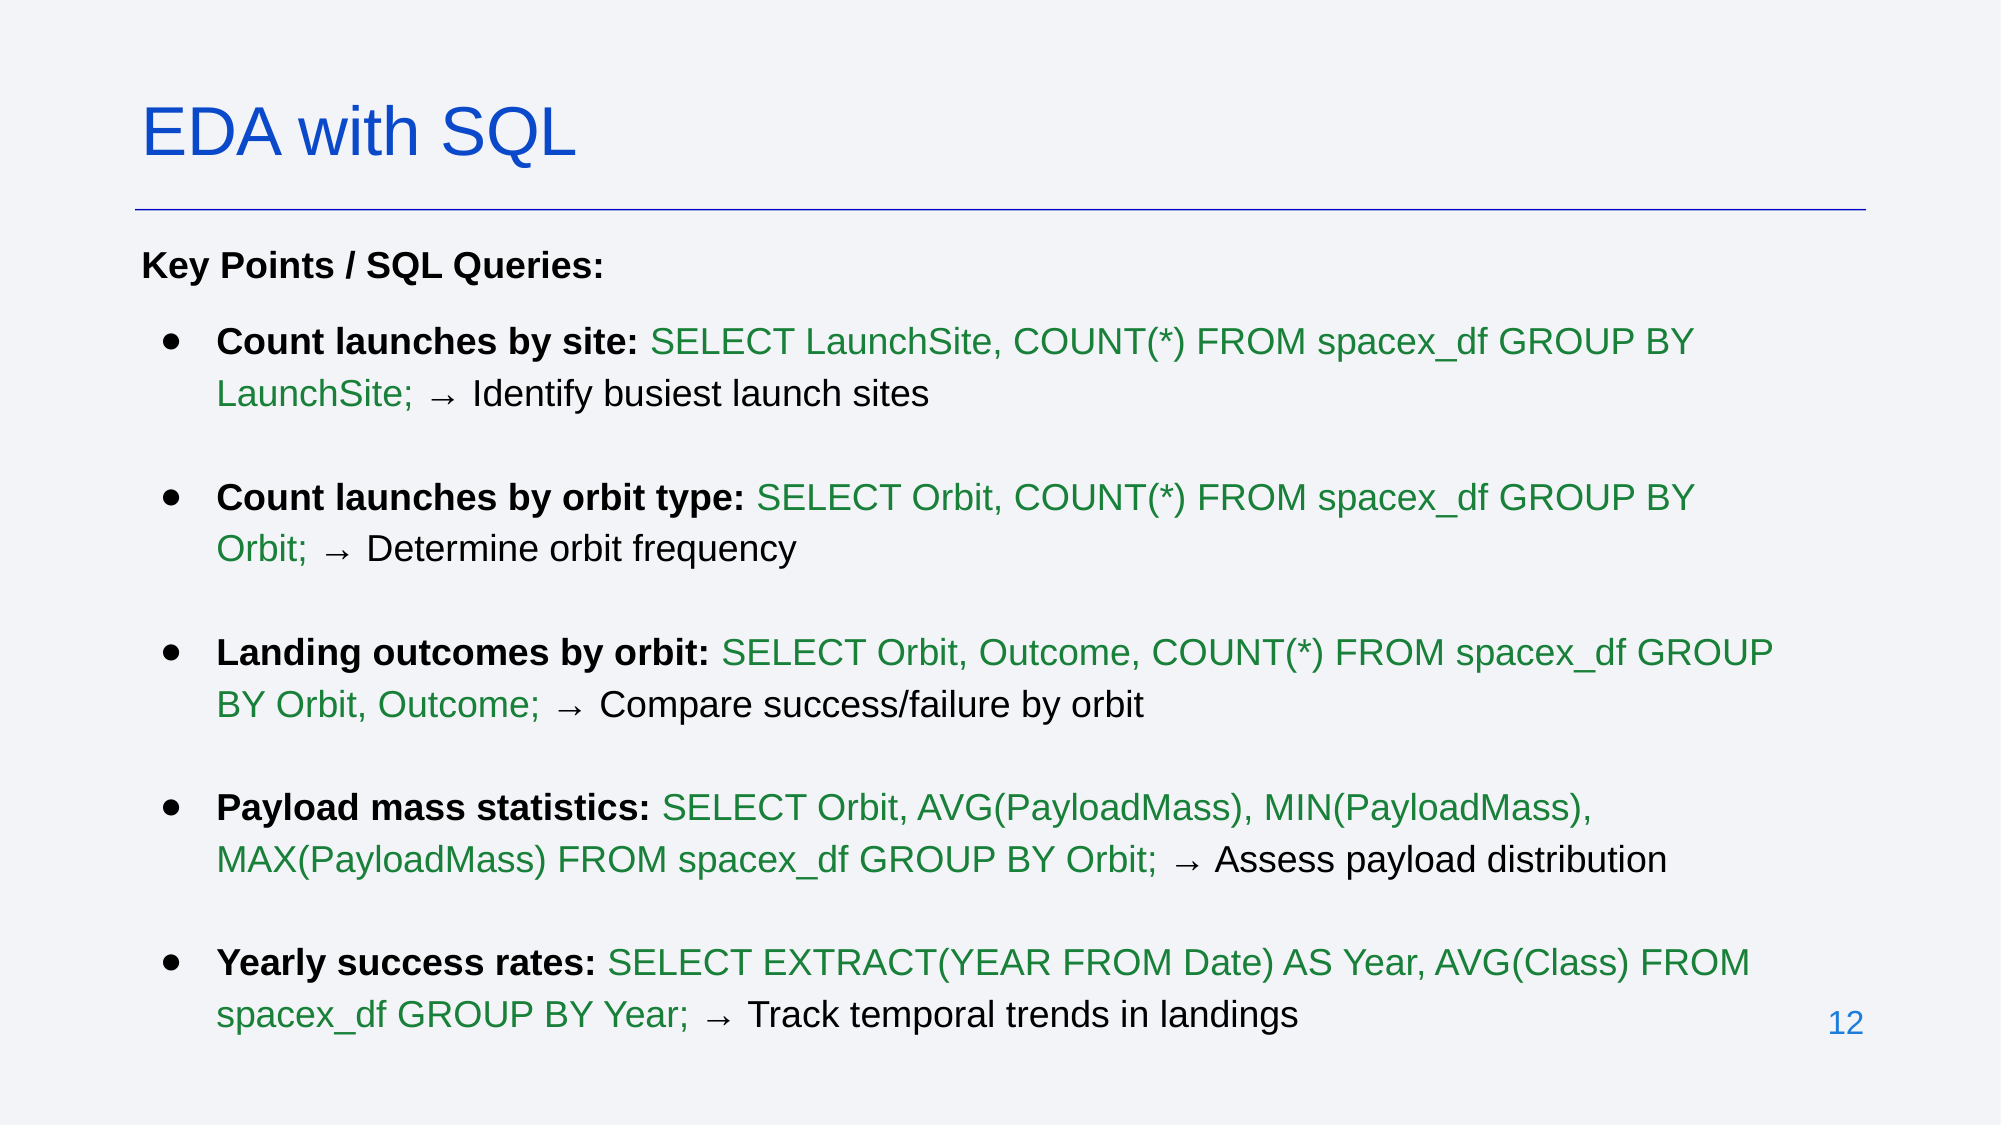

EDA with SQL
Key Points / SQL Queries:
Count launches by site: SELECT LaunchSite, COUNT(*) FROM spacex_df GROUP BY LaunchSite; → Identify busiest launch sites
Count launches by orbit type: SELECT Orbit, COUNT(*) FROM spacex_df GROUP BY Orbit; → Determine orbit frequency
Landing outcomes by orbit: SELECT Orbit, Outcome, COUNT(*) FROM spacex_df GROUP BY Orbit, Outcome; → Compare success/failure by orbit
Payload mass statistics: SELECT Orbit, AVG(PayloadMass), MIN(PayloadMass), MAX(PayloadMass) FROM spacex_df GROUP BY Orbit; → Assess payload distribution
Yearly success rates: SELECT EXTRACT(YEAR FROM Date) AS Year, AVG(Class) FROM spacex_df GROUP BY Year; → Track temporal trends in landings

12